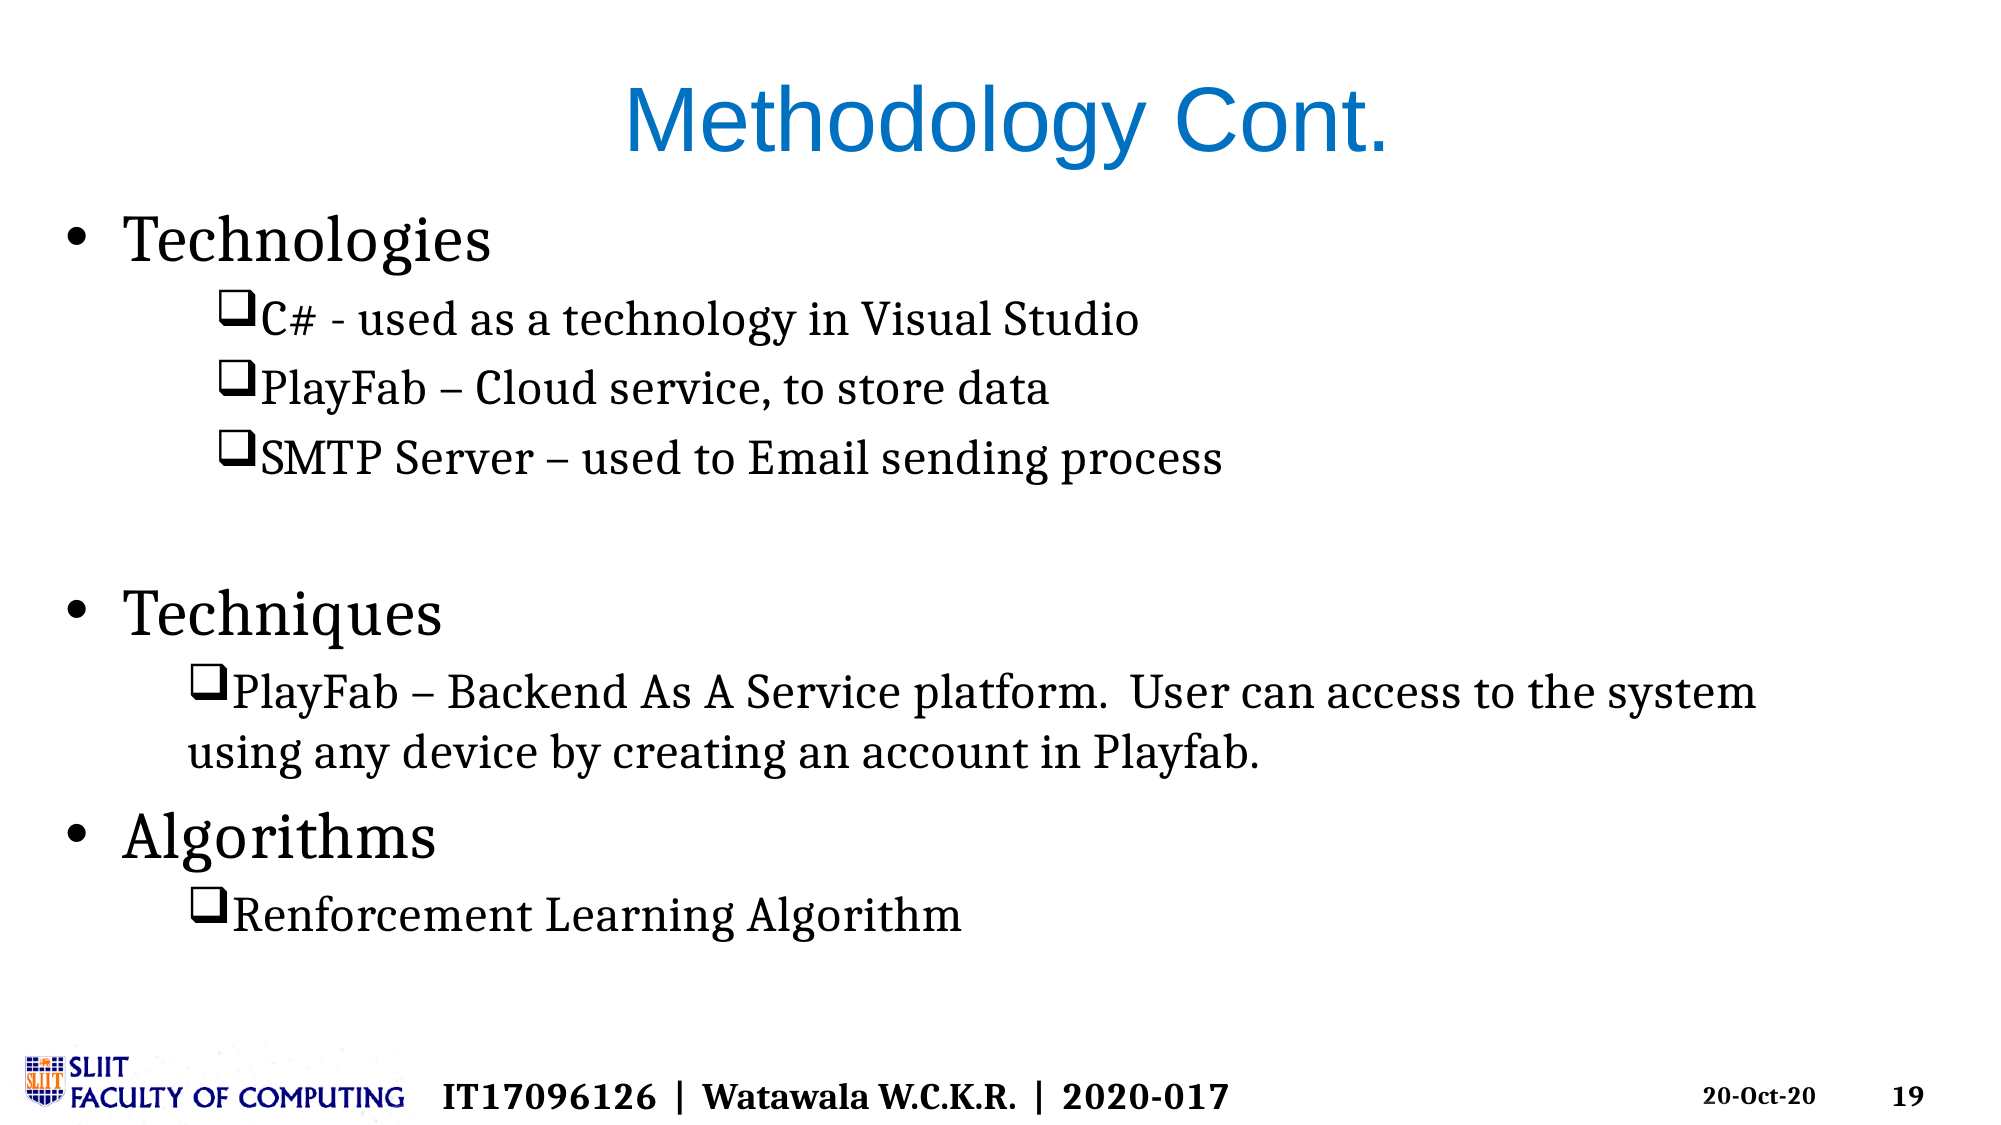

# Methodology Cont.
Technologies
C# - used as a technology in Visual Studio
PlayFab – Cloud service, to store data
SMTP Server – used to Email sending process

Techniques
PlayFab – Backend As A Service platform.  User can access to the system using any device by creating an account in Playfab.
Algorithms
Renforcement Learning Algorithm

IT17096126  |  Watawala W.C.K.R.  |  2020-017